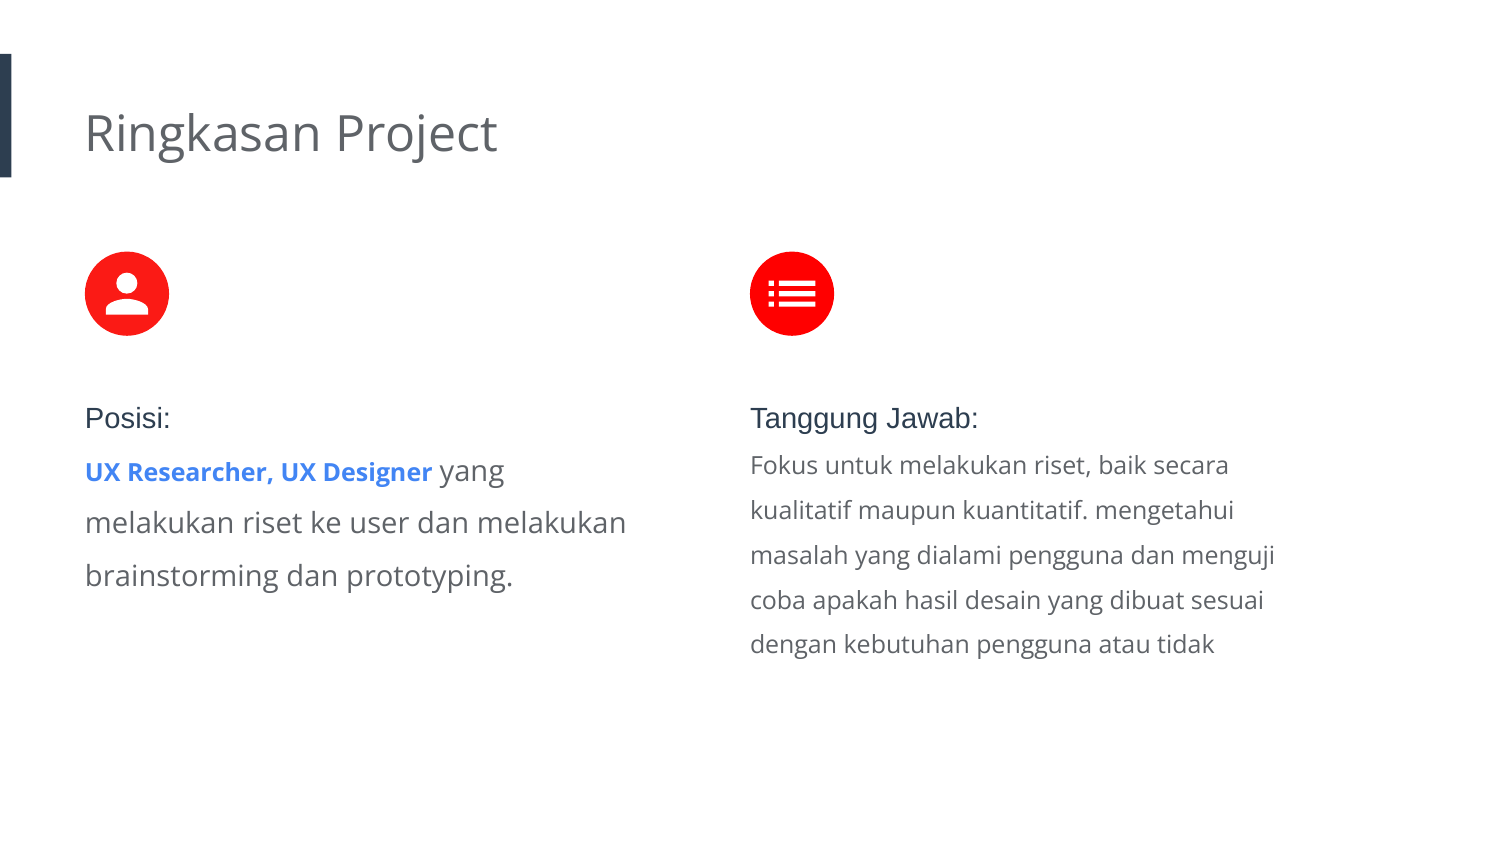

Ringkasan Project

Posisi:
UX Researcher, UX Designer yang melakukan riset ke user dan melakukan brainstorming dan prototyping.
Tanggung Jawab:
Fokus untuk melakukan riset, baik secara kualitatif maupun kuantitatif. mengetahui masalah yang dialami pengguna dan menguji coba apakah hasil desain yang dibuat sesuai dengan kebutuhan pengguna atau tidak